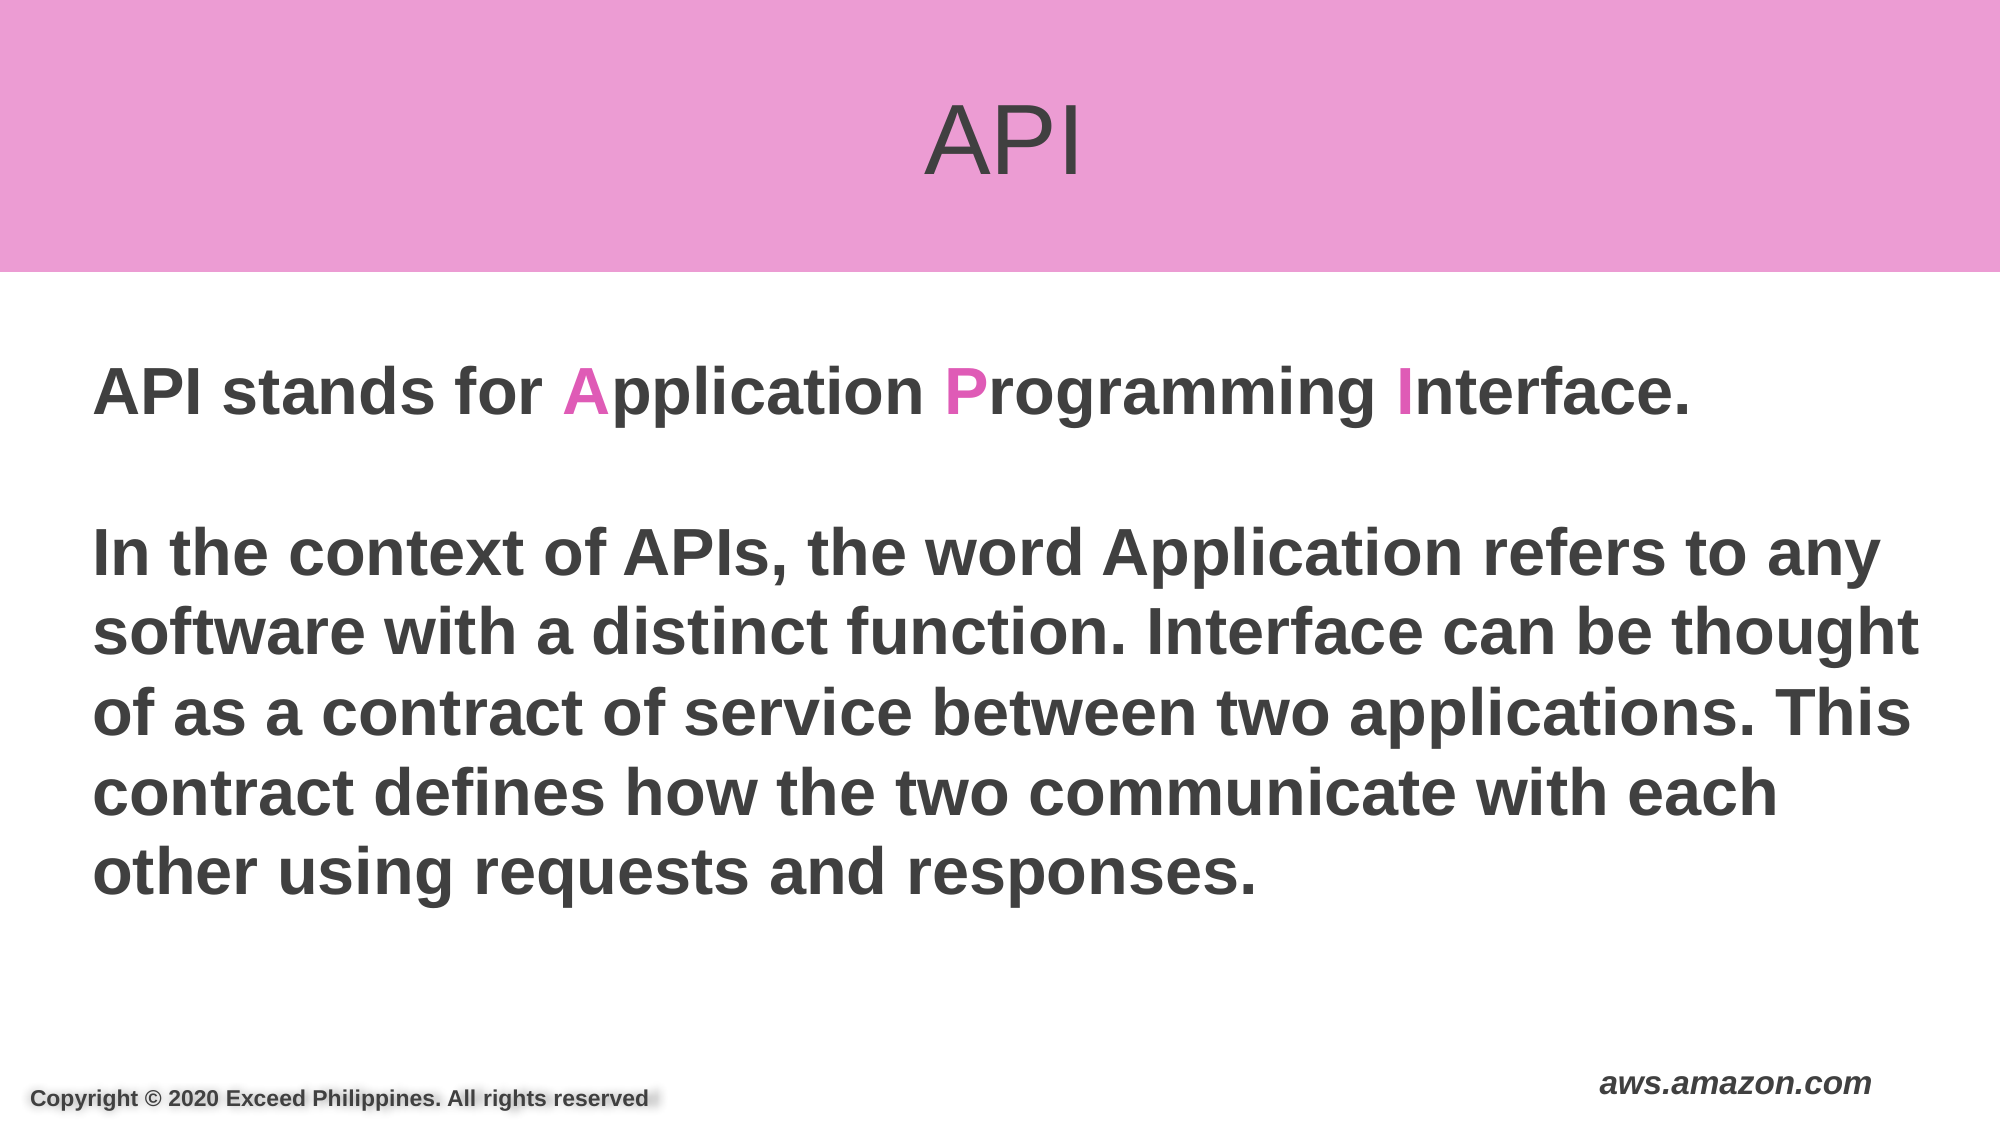

API
API stands for Application Programming Interface.

In the context of APIs, the word Application refers to any software with a distinct function. Interface can be thought of as a contract of service between two applications. This contract defines how the two communicate with each other using requests and responses.
aws.amazon.com
Copyright © 2020 Exceed Philippines. All rights reserved